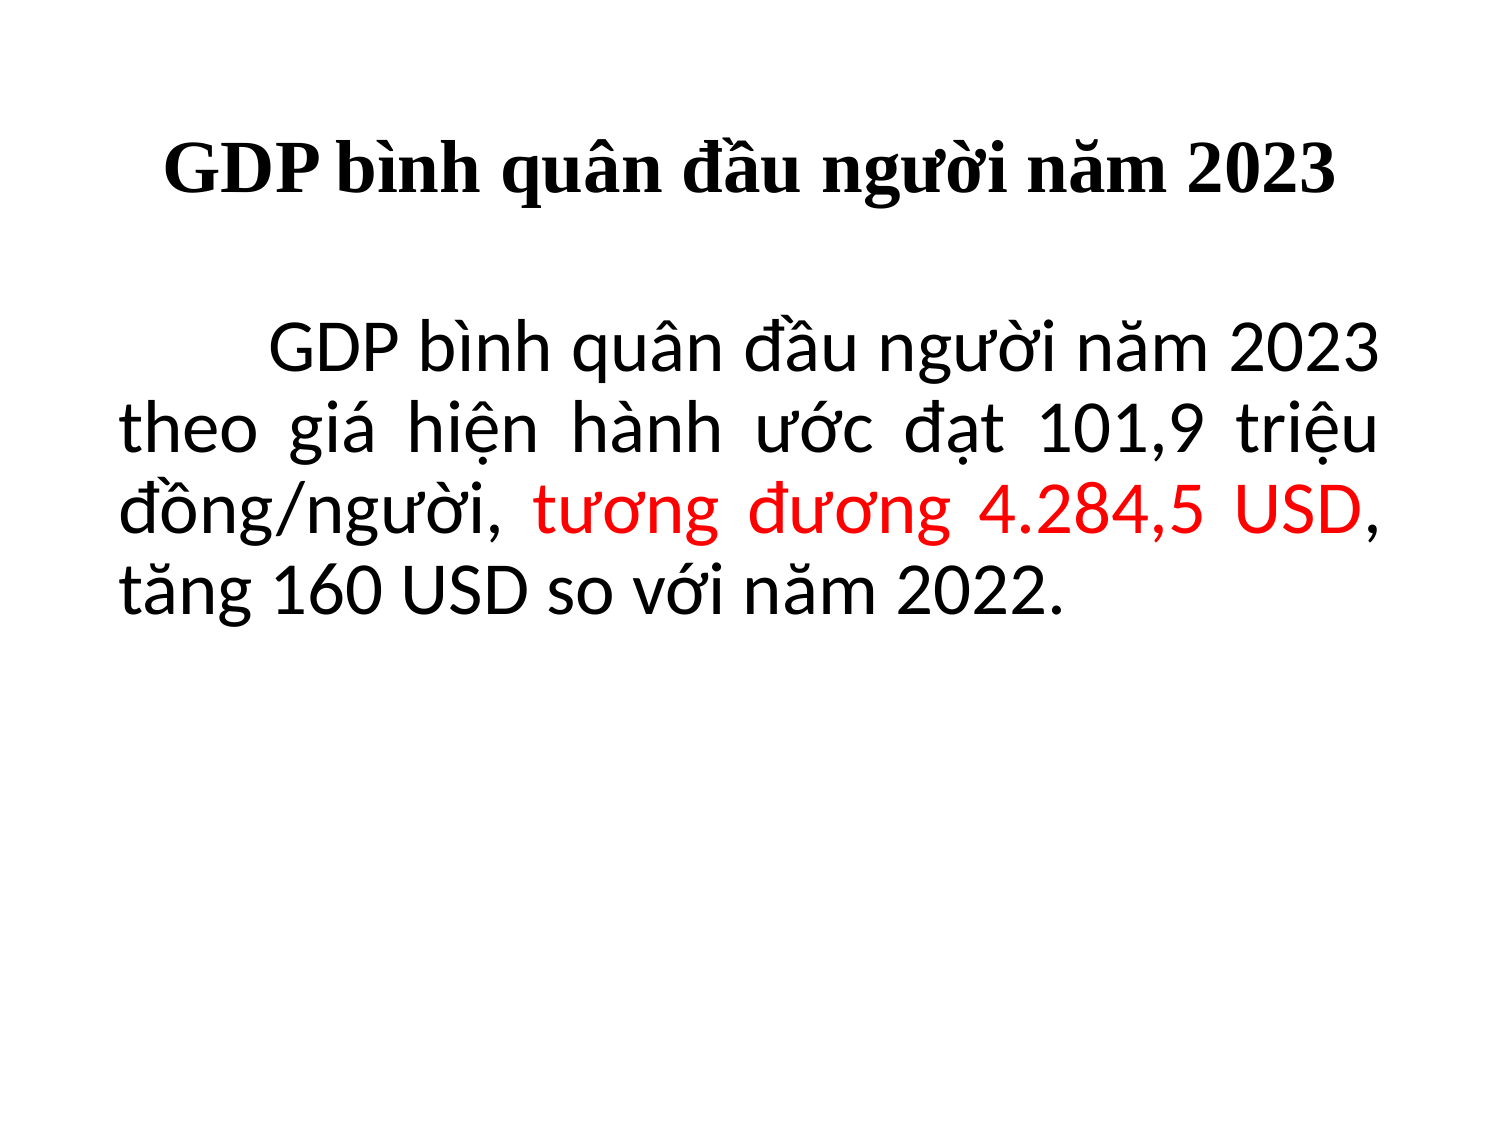

# GDP bình quân đầu người năm 2023
	GDP bình quân đầu người năm 2023 theo giá hiện hành ước đạt 101,9 triệu đồng/người, tương đương 4.284,5 USD, tăng 160 USD so với năm 2022.